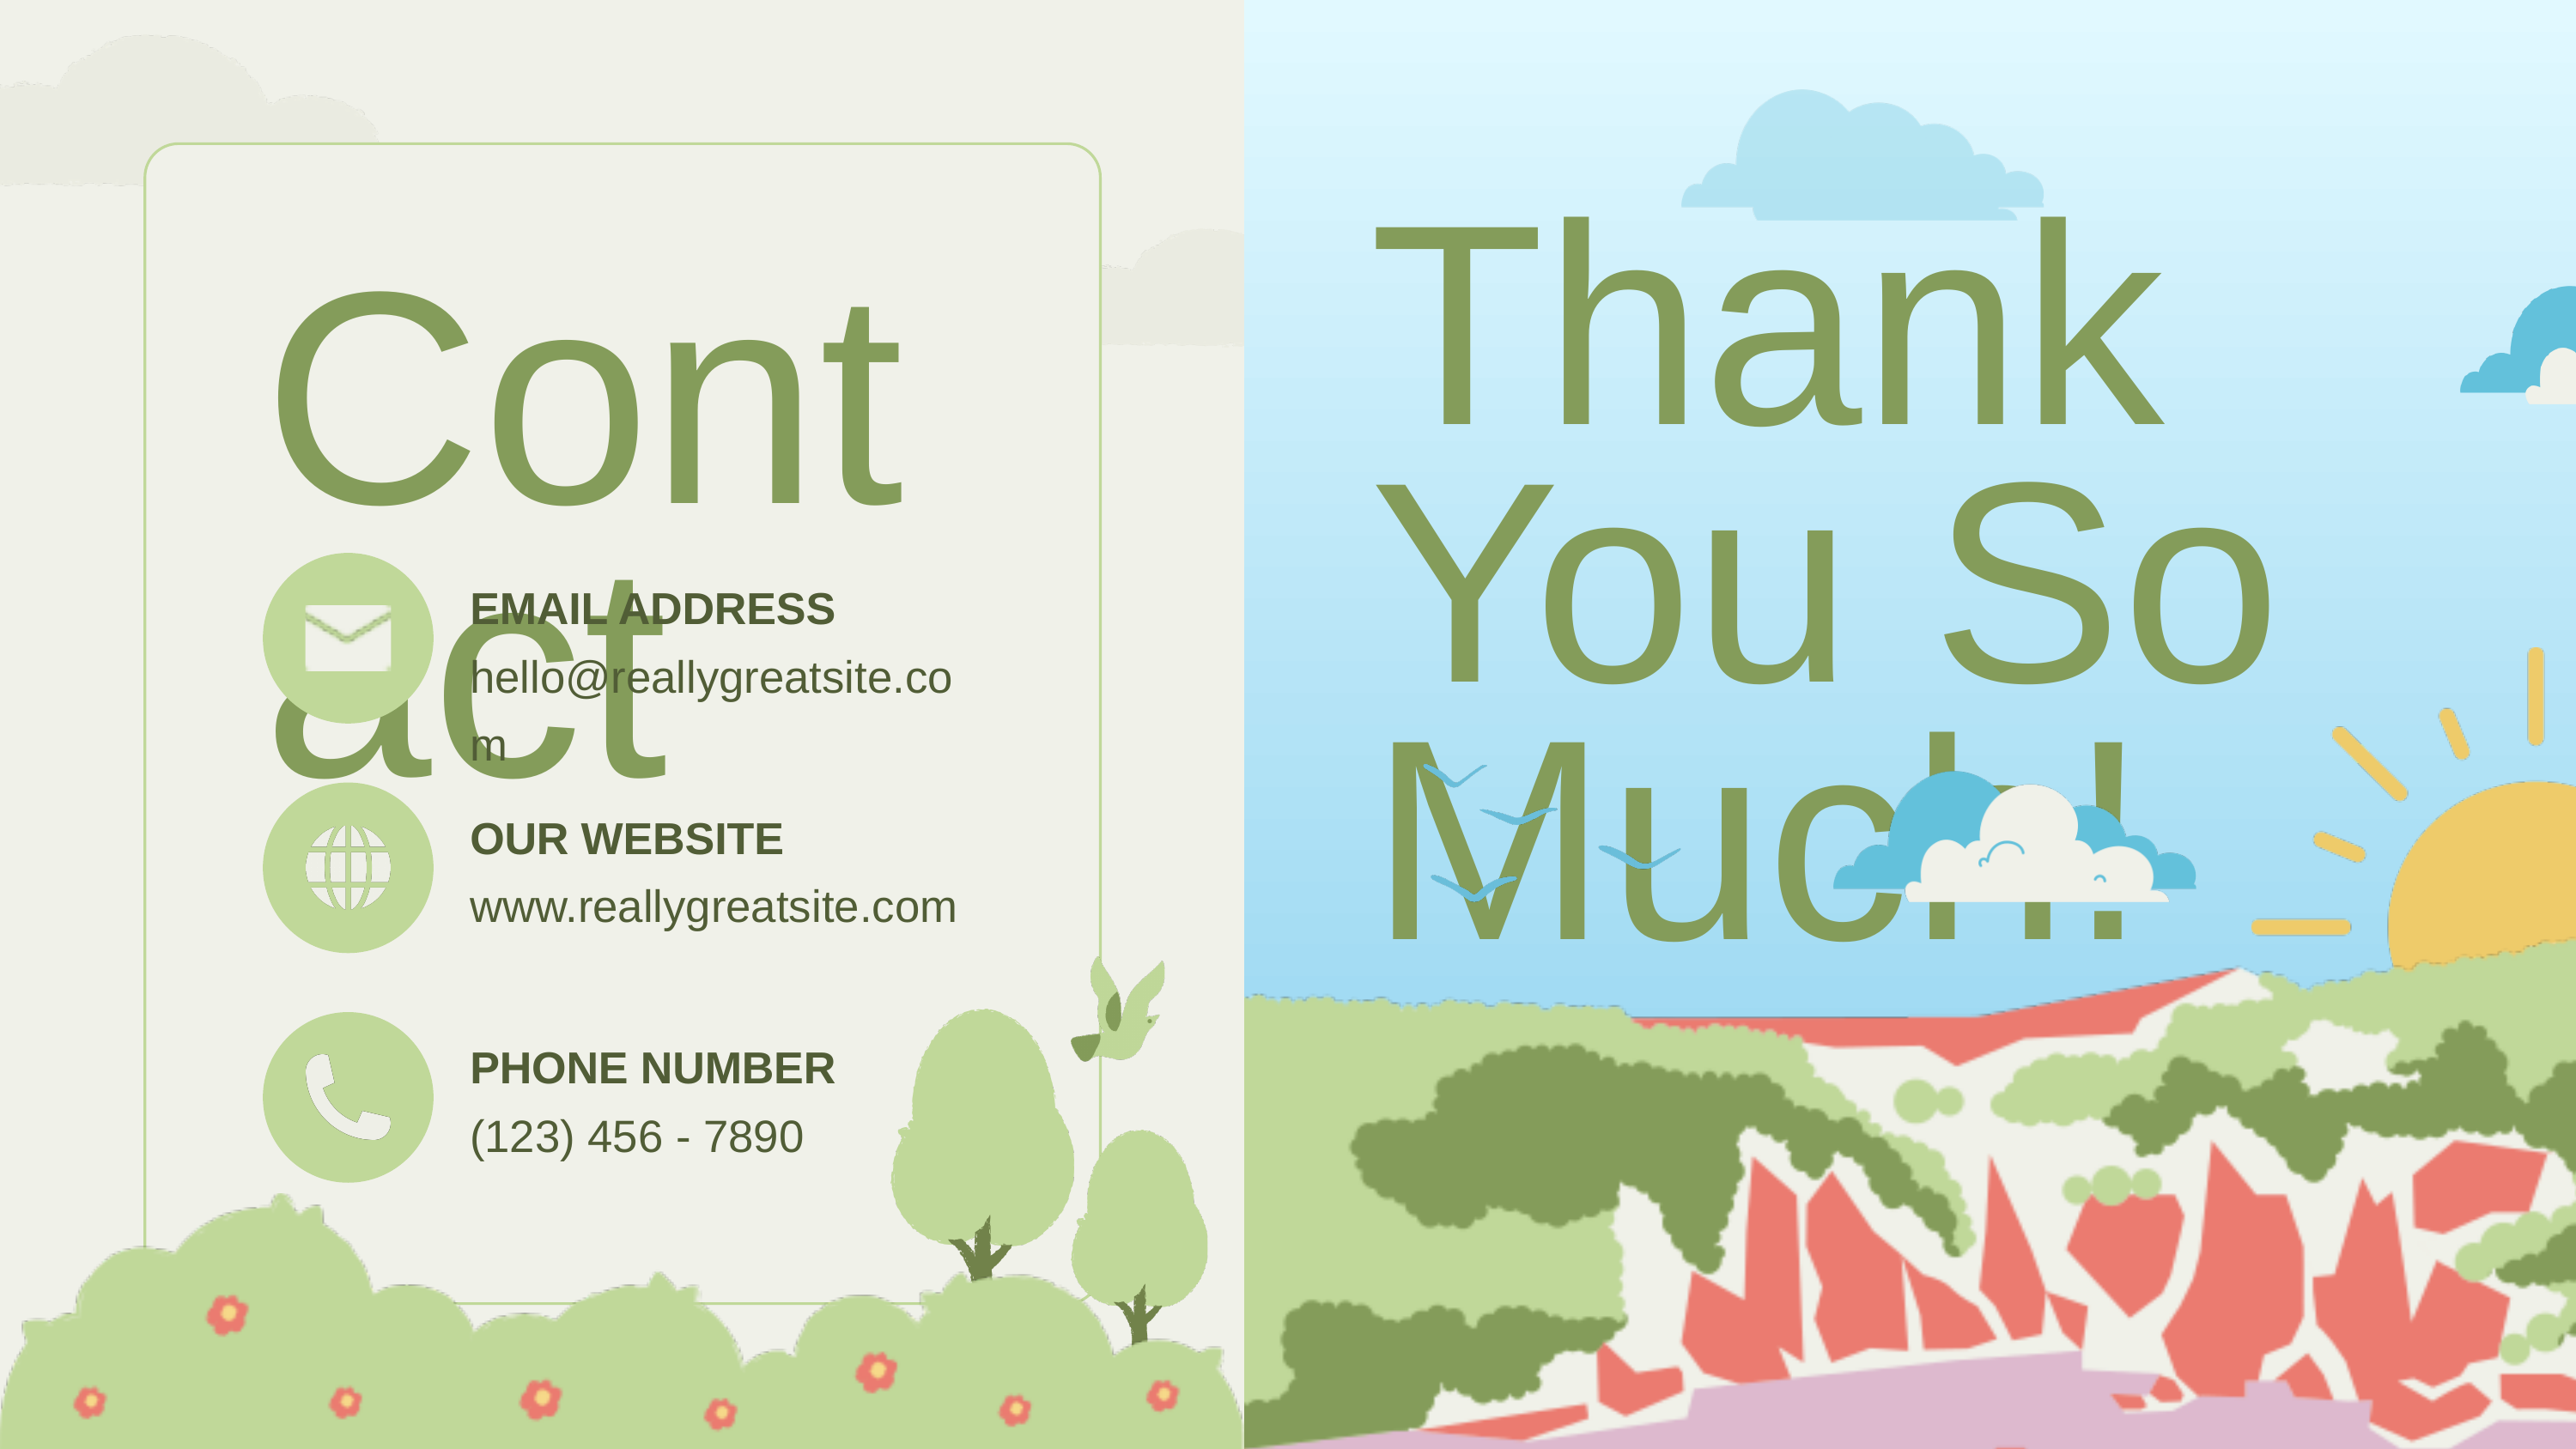

Thank You So Much!

Contact

EMAIL ADDRESS

hello@reallygreatsite.com

OUR WEBSITE

www.reallygreatsite.com

PHONE NUMBER

(123) 456 - 7890